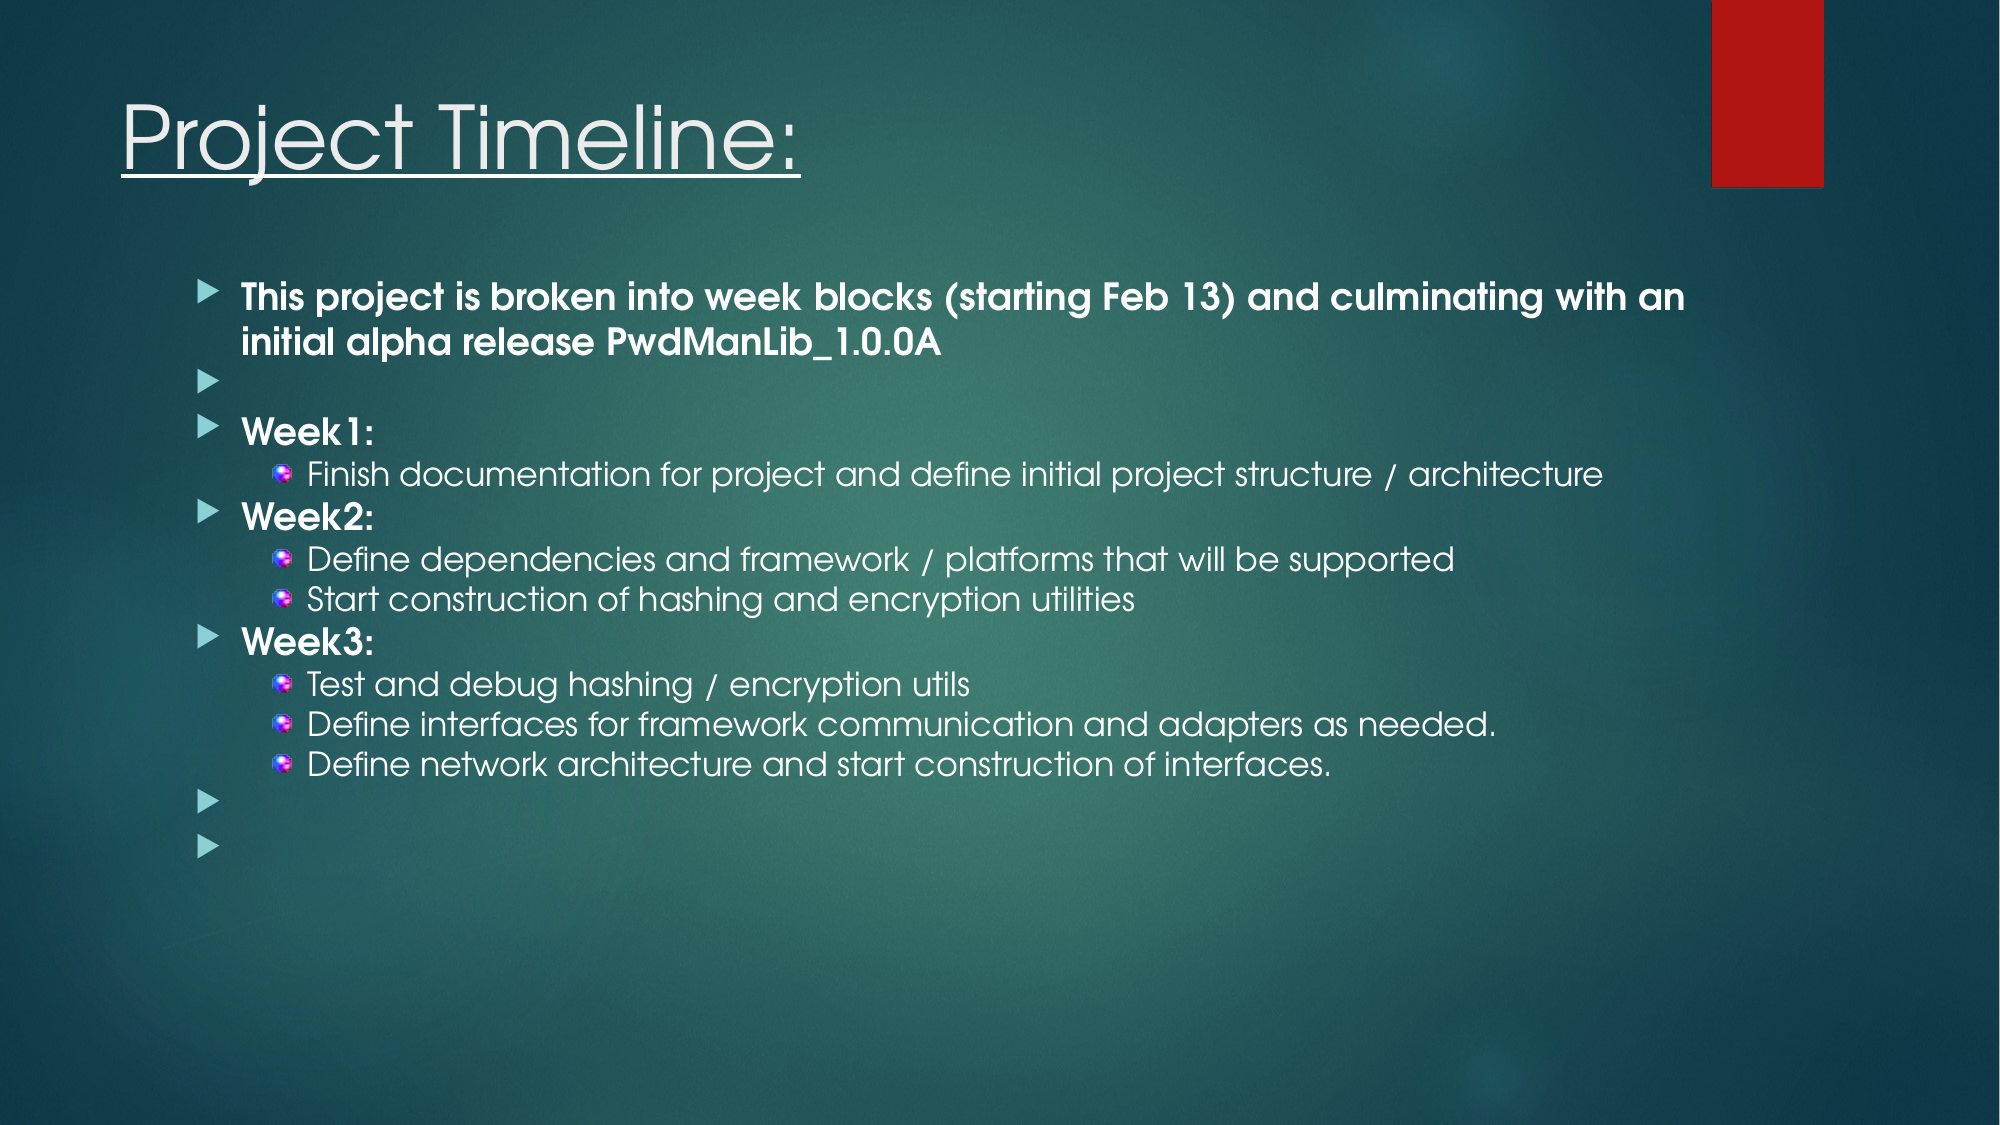

Project Timeline:
This project is broken into week blocks (starting Feb 13) and culminating with an initial alpha release PwdManLib_1.0.0A

Week1:
Finish documentation for project and define initial project structure / architecture
Week2:
Define dependencies and framework / platforms that will be supported
Start construction of hashing and encryption utilities
Week3:
Test and debug hashing / encryption utils
Define interfaces for framework communication and adapters as needed.
Define network architecture and start construction of interfaces.